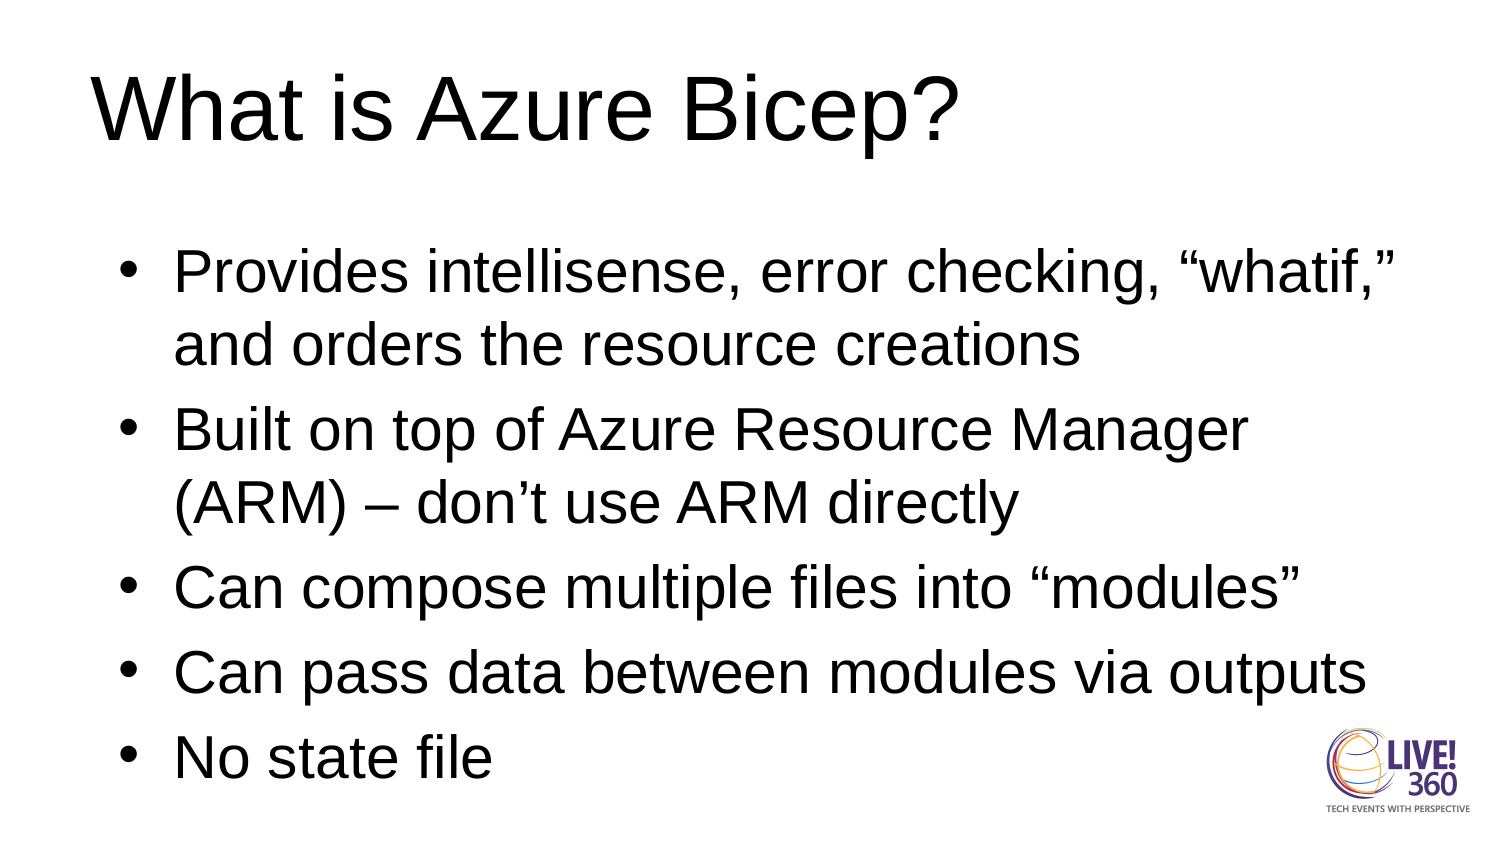

# What is Azure Bicep?
Provides intellisense, error checking, “whatif,” and orders the resource creations
Built on top of Azure Resource Manager (ARM) – don’t use ARM directly
Can compose multiple files into “modules”
Can pass data between modules via outputs
No state file